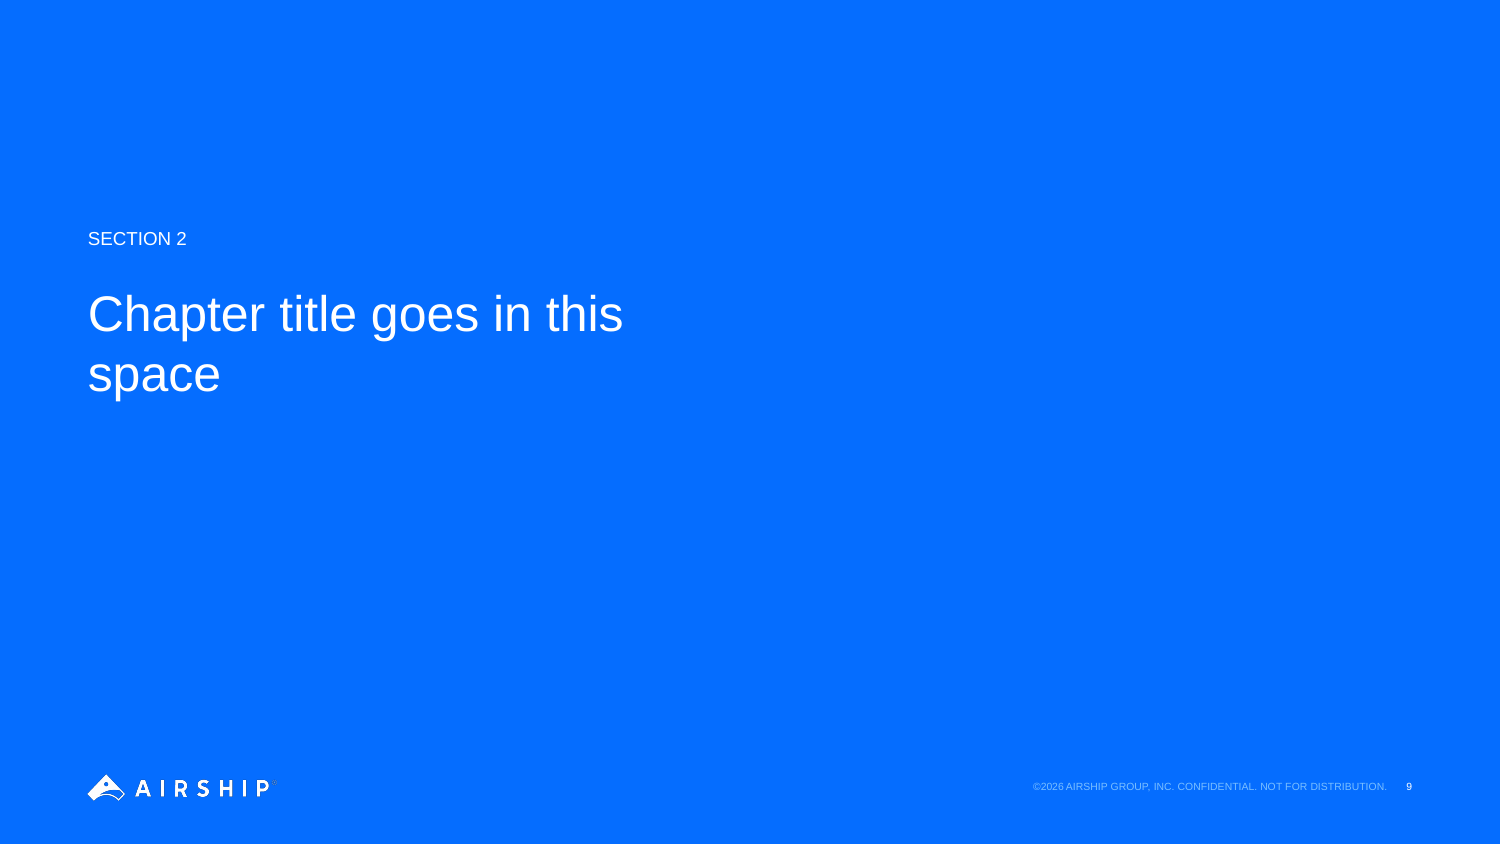

SECTION 2
# Chapter title goes in this space
9